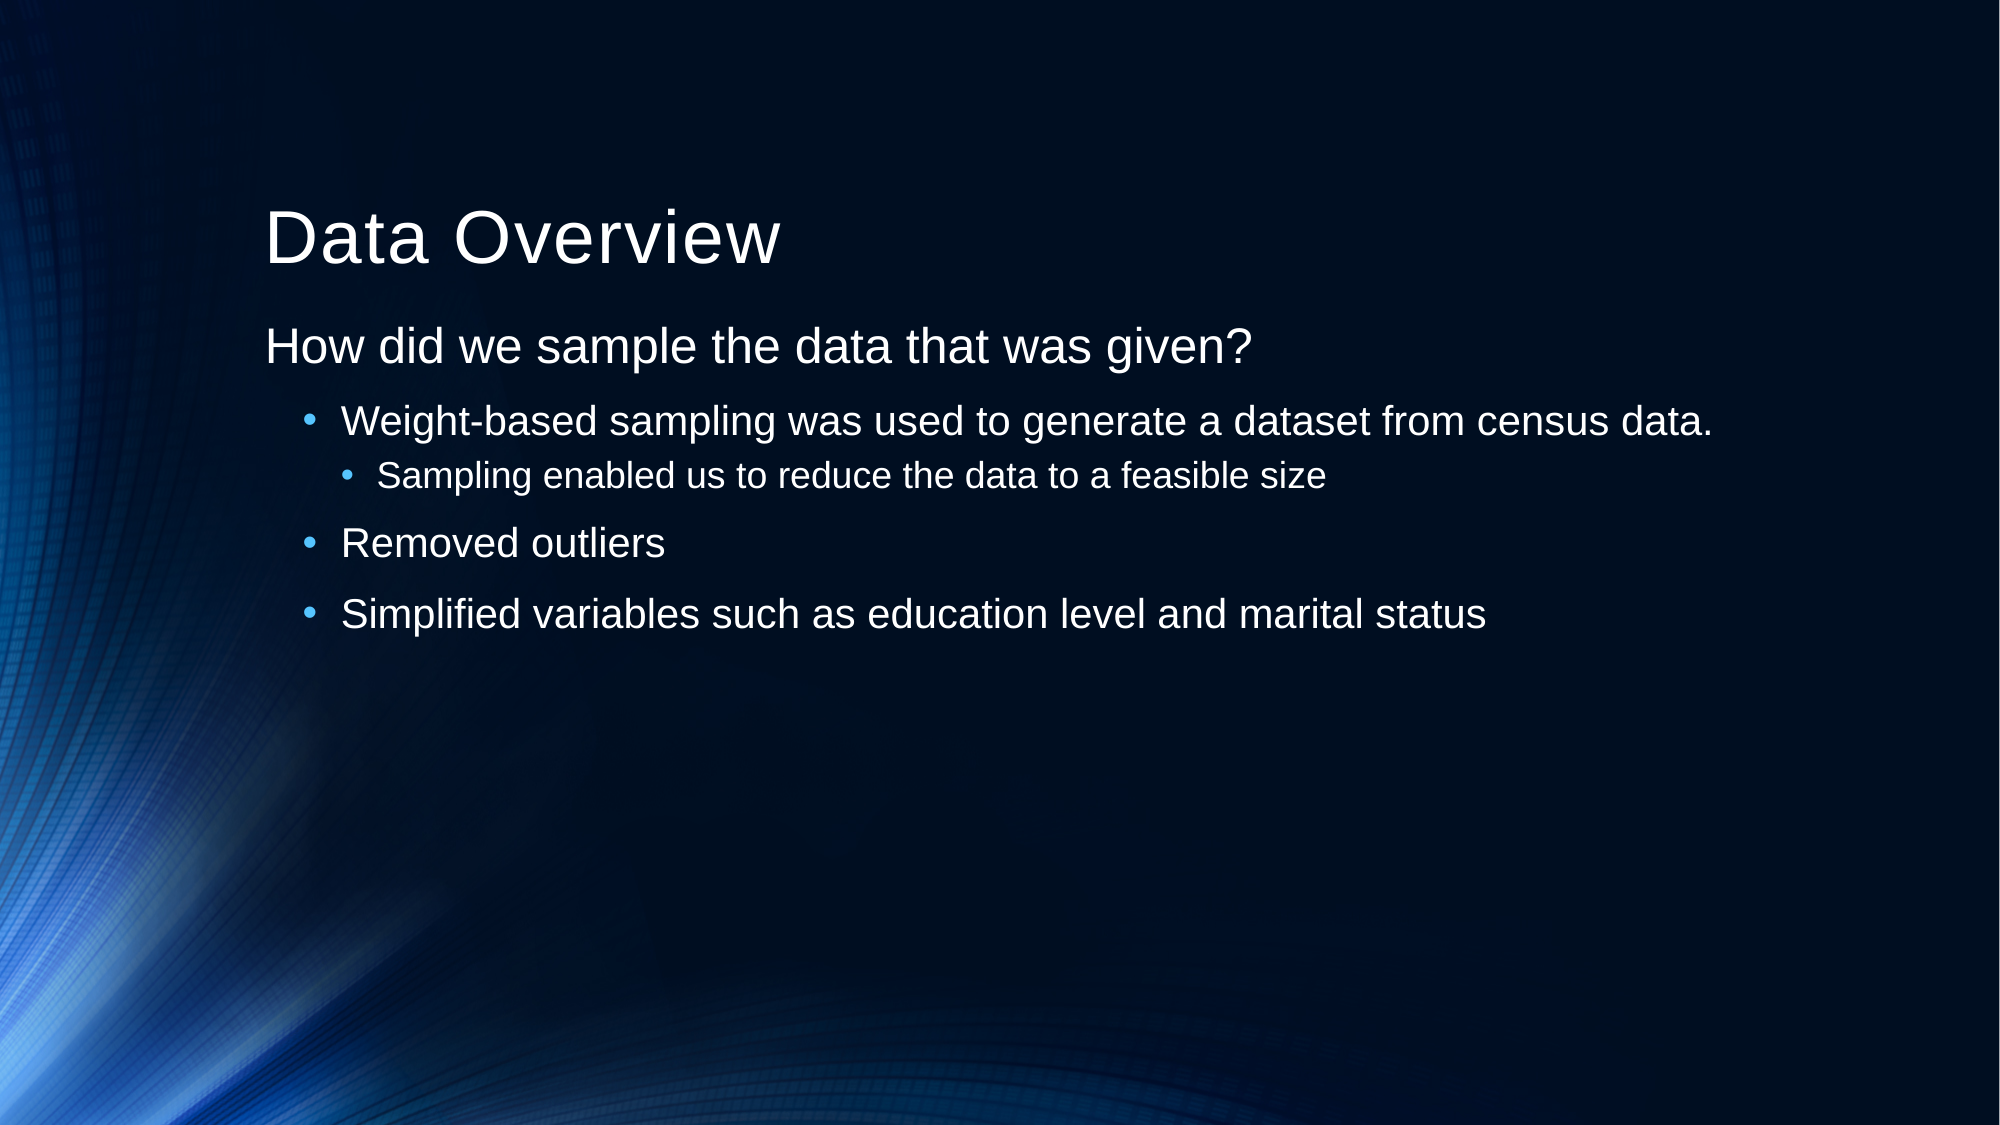

# Data Overview
How did we sample the data that was given?
Weight-based sampling was used to generate a dataset from census data.
Sampling enabled us to reduce the data to a feasible size
Removed outliers
Simplified variables such as education level and marital status